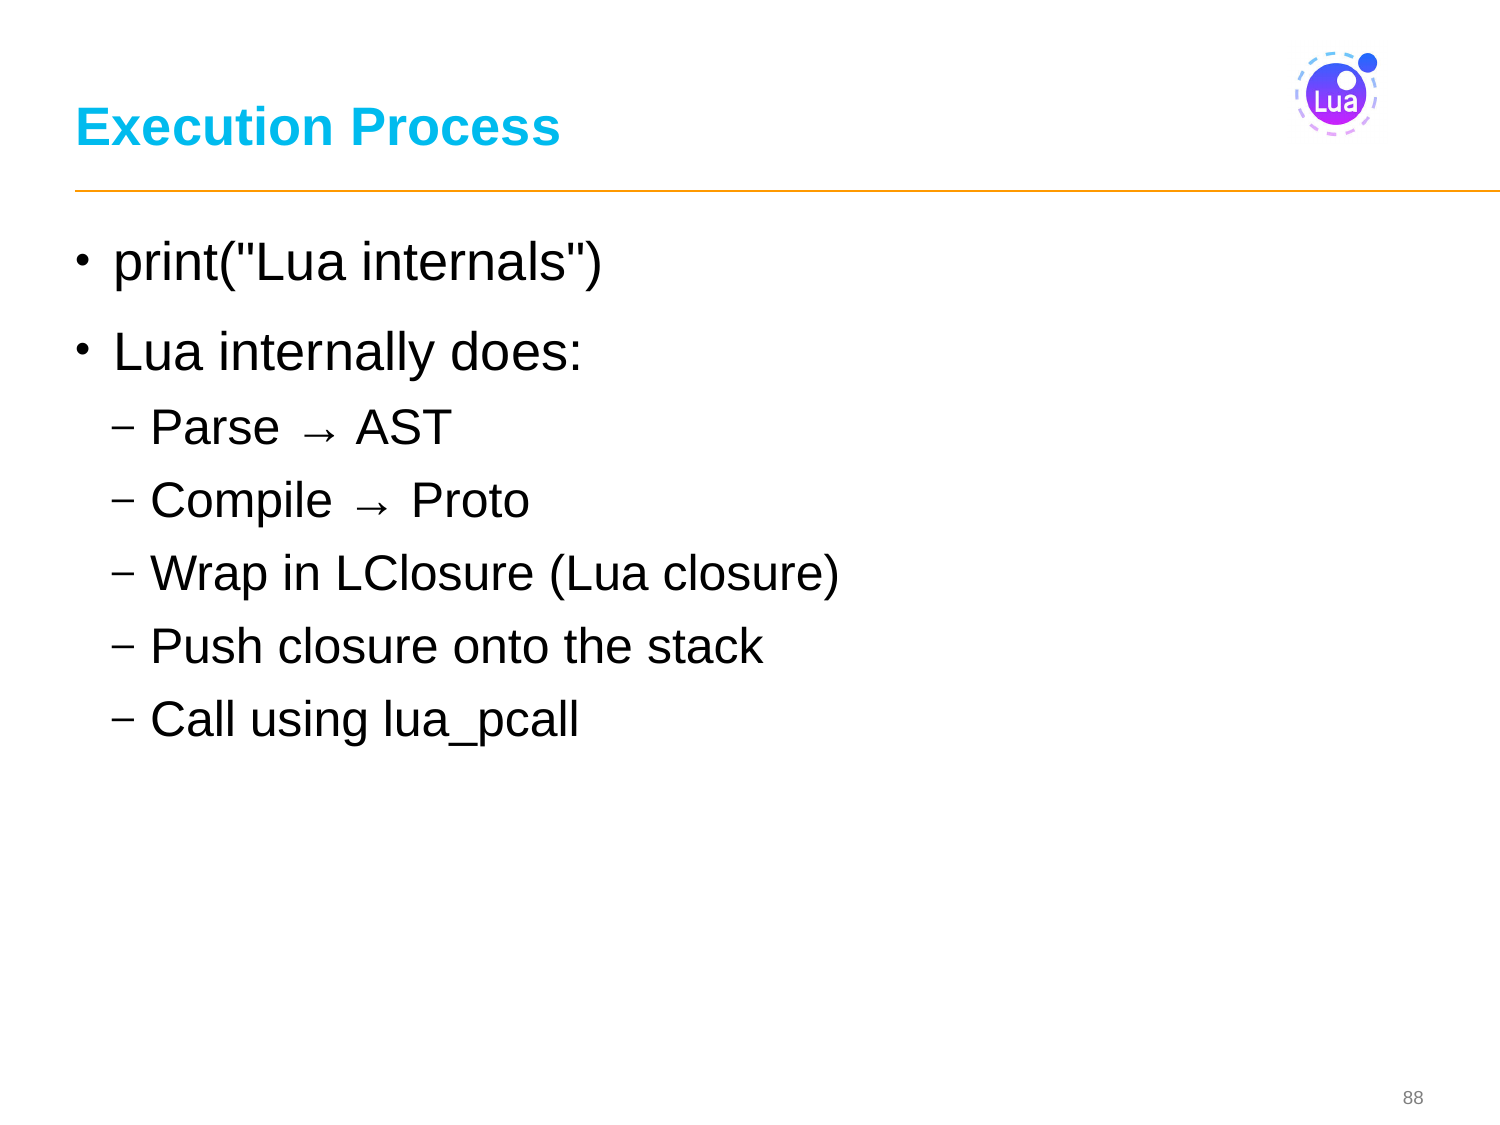

# Execution Process
print("Lua internals")
Lua internally does:
Parse → AST
Compile → Proto
Wrap in LClosure (Lua closure)
Push closure onto the stack
Call using lua_pcall